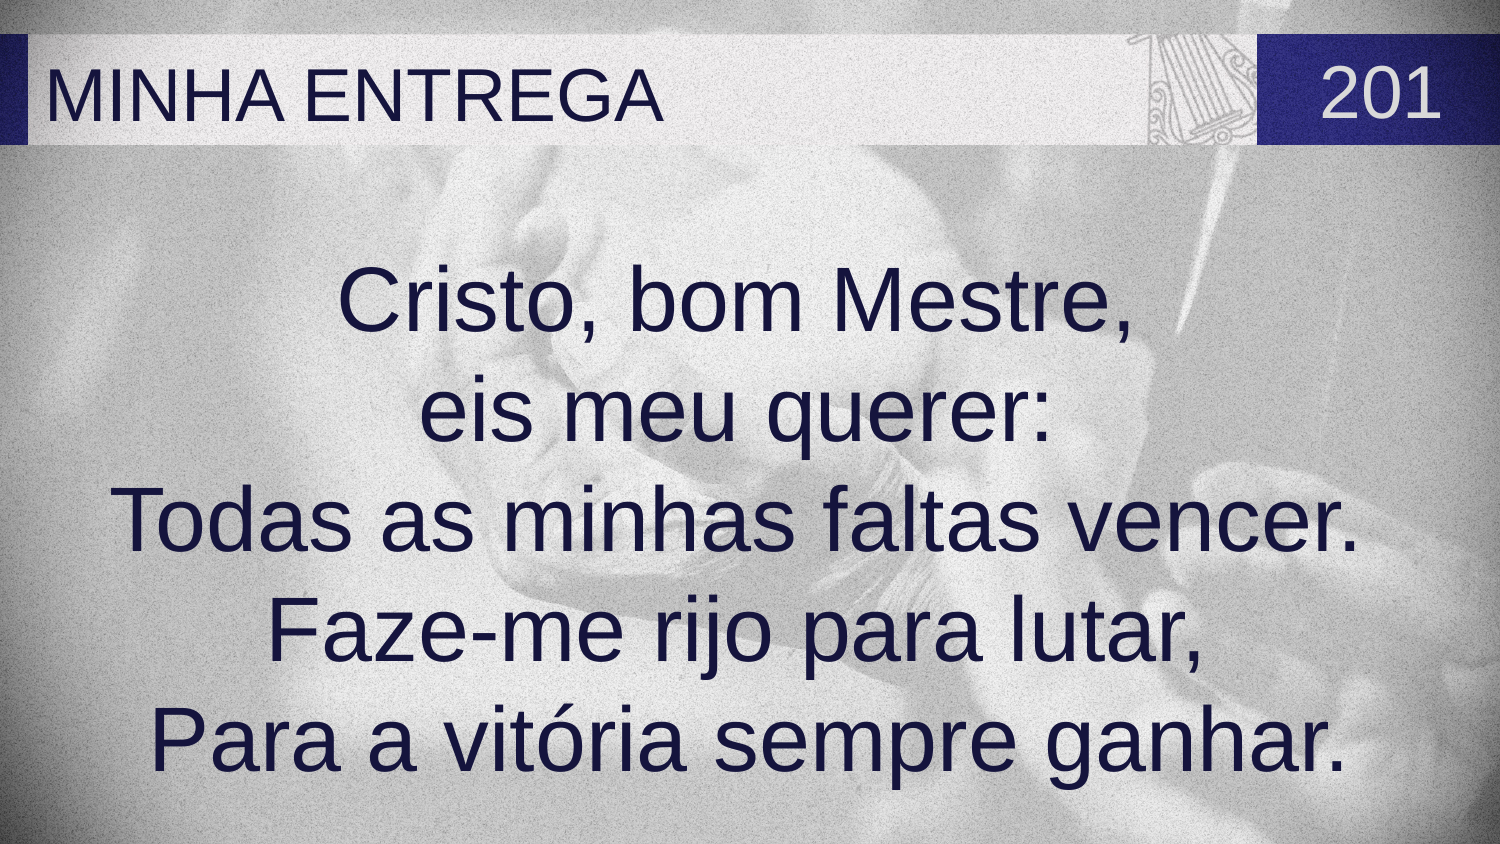

# MINHA ENTREGA
201
Cristo, bom Mestre,
eis meu querer:
Todas as minhas faltas vencer.
Faze-me rijo para lutar,
Para a vitória sempre ganhar.